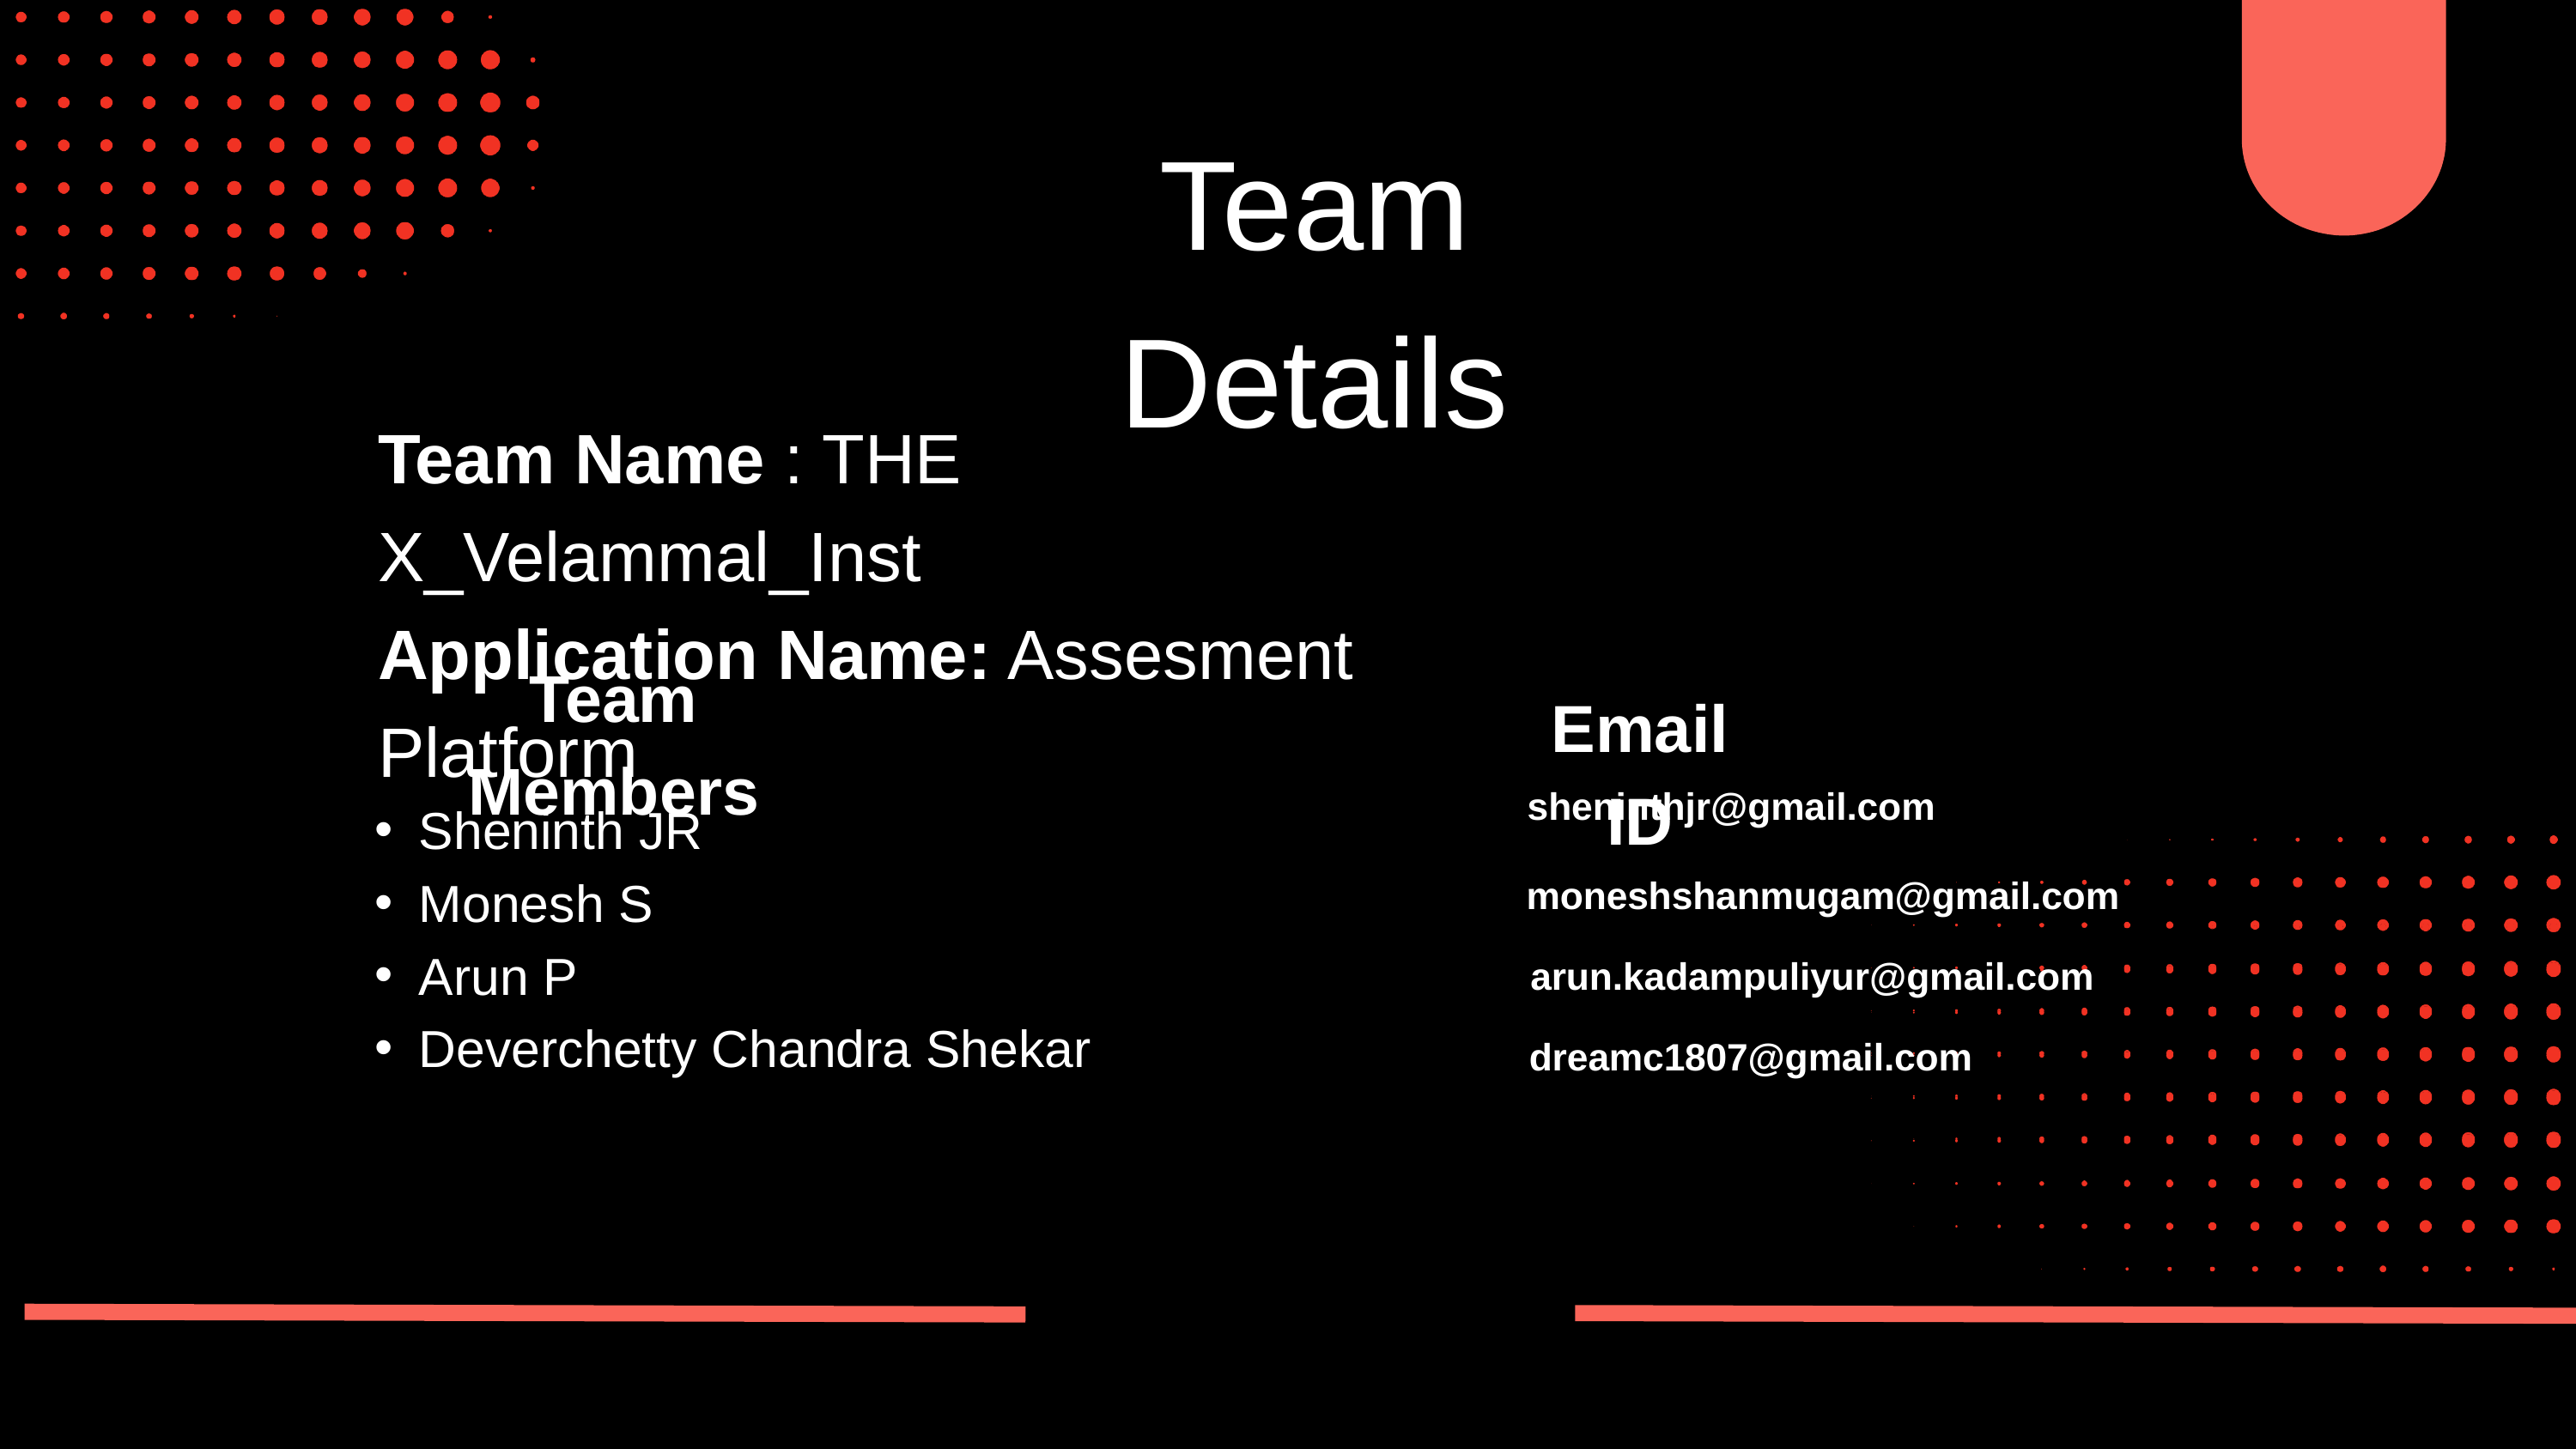

Team Details
Team Name : THE X_Velammal_Inst
Application Name: Assesment Platform
Team Members
Email ID
sheninthjr@gmail.com
Sheninth JR
Monesh S
Arun P
Deverchetty Chandra Shekar

moneshshanmugam@gmail.com

arun.kadampuliyur@gmail.com
dreamc1807@gmail.com